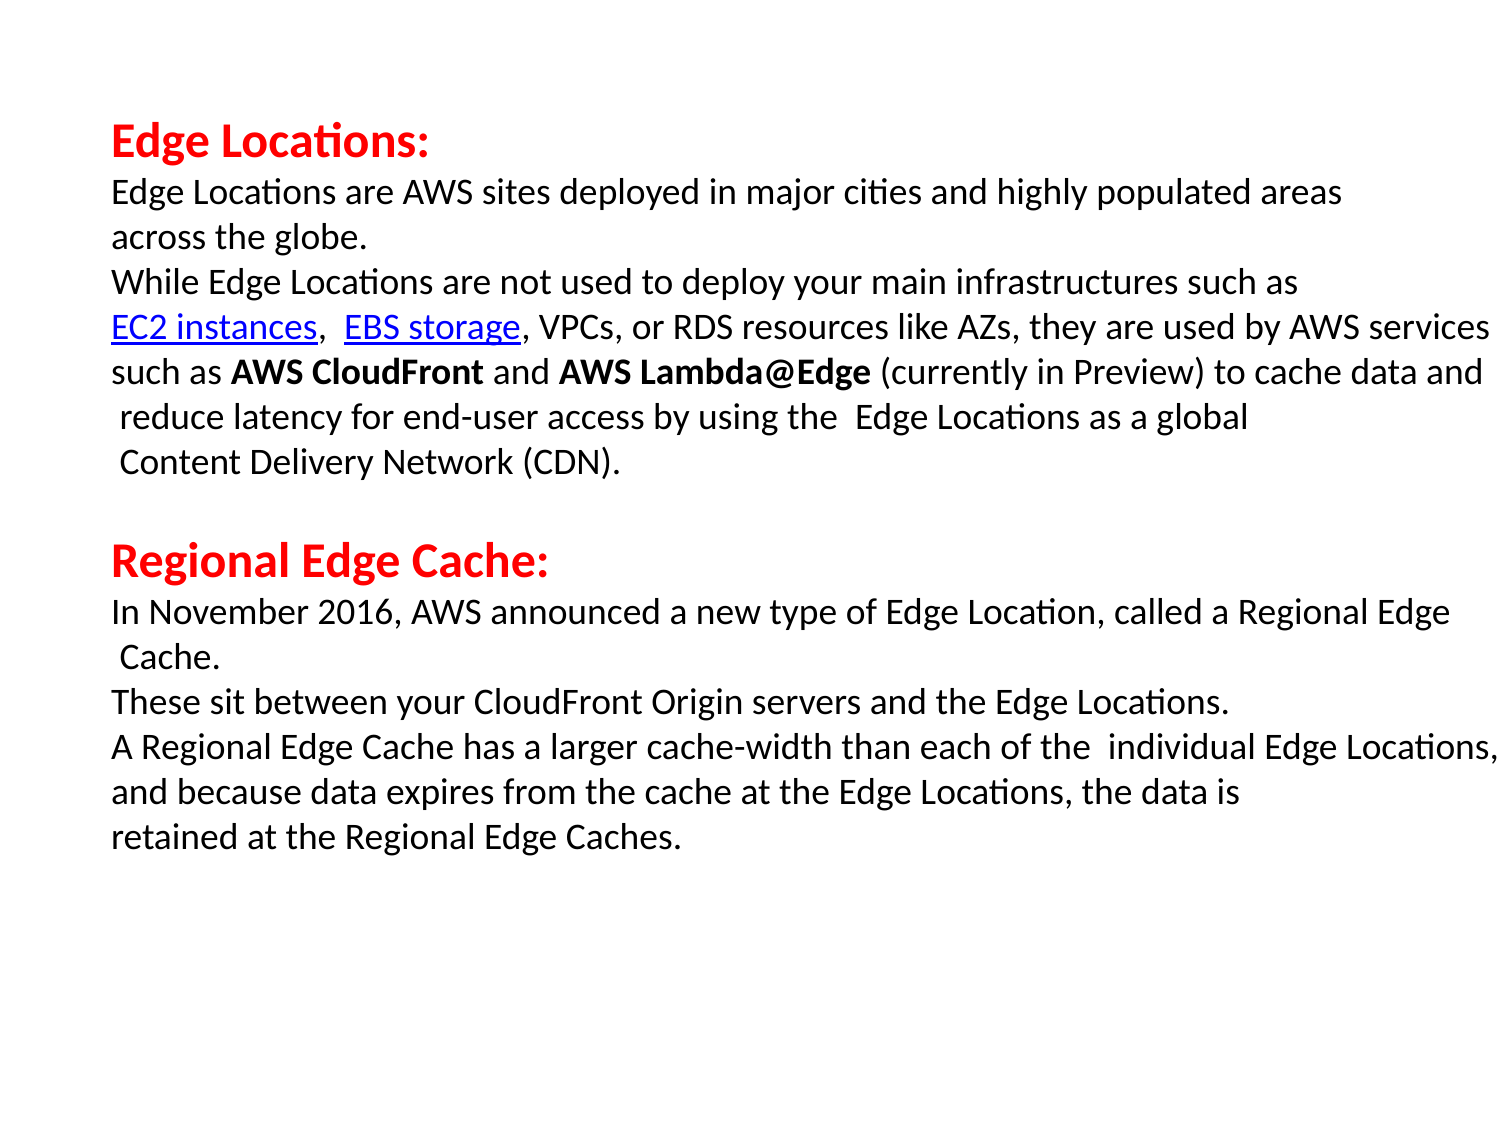

Edge Locations:
Edge Locations are AWS sites deployed in major cities and highly populated areas
across the globe.
While Edge Locations are not used to deploy your main infrastructures such as
EC2 instances,  EBS storage, VPCs, or RDS resources like AZs, they are used by AWS services
such as AWS CloudFront and AWS Lambda@Edge (currently in Preview) to cache data and
 reduce latency for end-user access by using the  Edge Locations as a global
 Content Delivery Network (CDN).

Regional Edge Cache:
In November 2016, AWS announced a new type of Edge Location, called a Regional Edge
 Cache.
These sit between your CloudFront Origin servers and the Edge Locations.
A Regional Edge Cache has a larger cache-width than each of the  individual Edge Locations,
and because data expires from the cache at the Edge Locations, the data is
retained at the Regional Edge Caches.